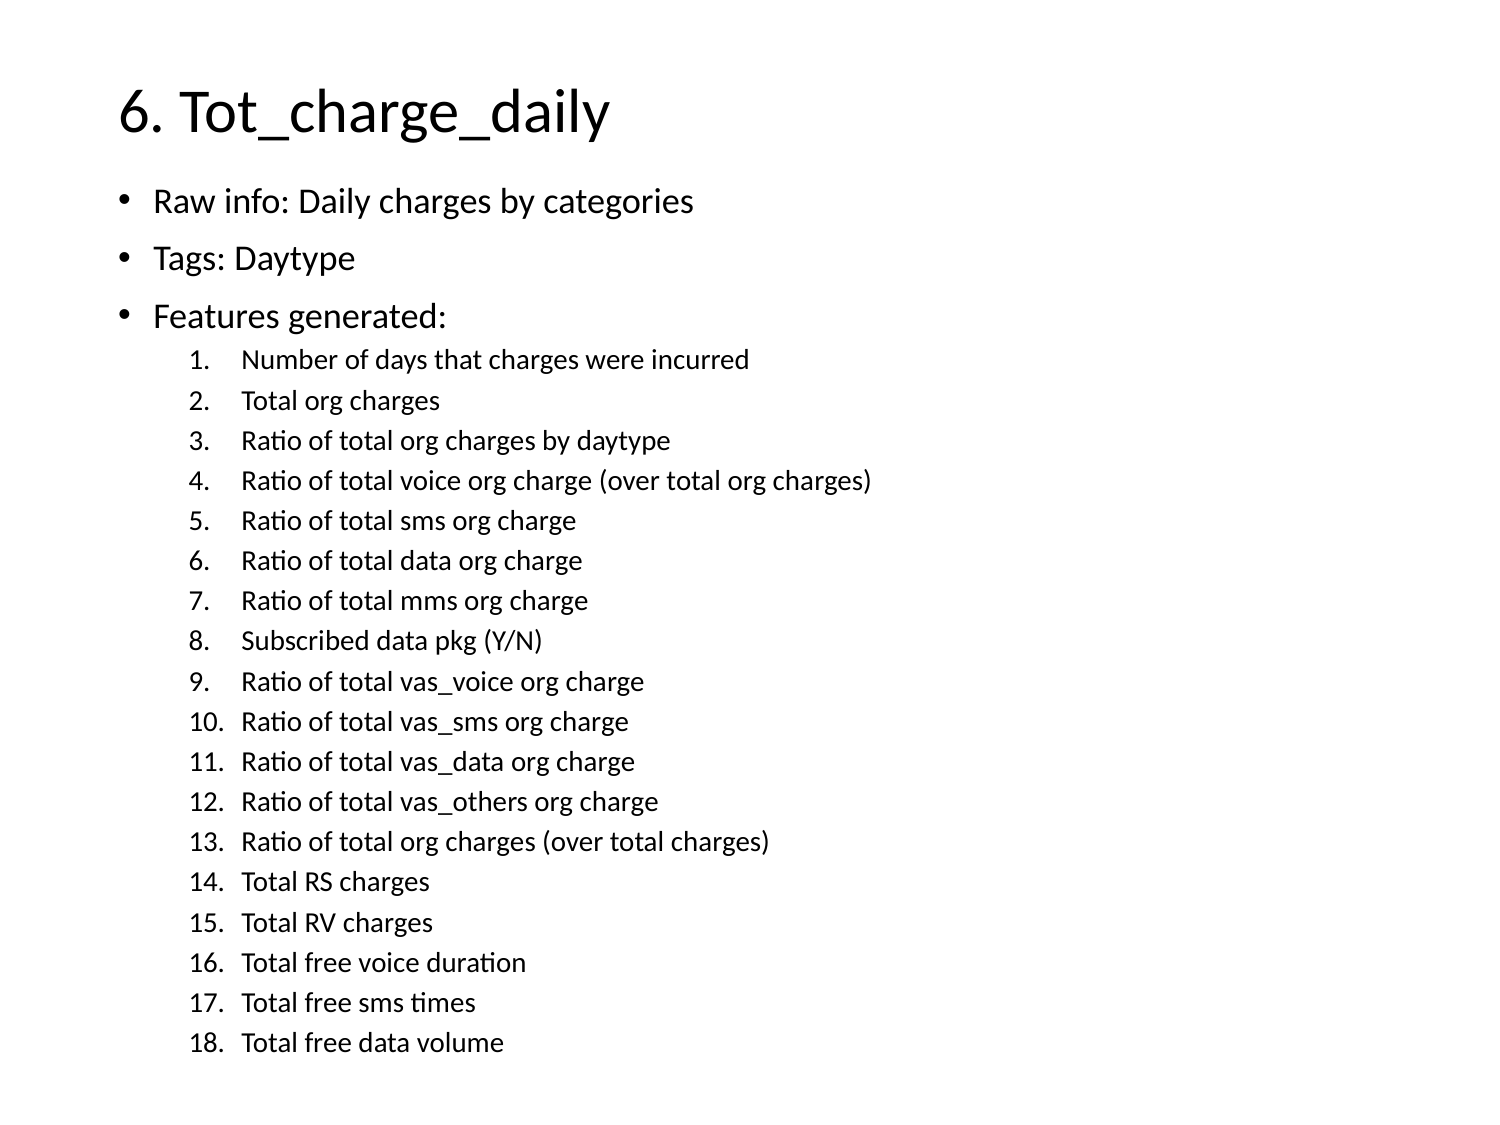

# 6. Tot_charge_daily
Raw info: Daily charges by categories
Tags: Daytype
Features generated:
Number of days that charges were incurred
Total org charges
Ratio of total org charges by daytype
Ratio of total voice org charge (over total org charges)
Ratio of total sms org charge
Ratio of total data org charge
Ratio of total mms org charge
Subscribed data pkg (Y/N)
Ratio of total vas_voice org charge
Ratio of total vas_sms org charge
Ratio of total vas_data org charge
Ratio of total vas_others org charge
Ratio of total org charges (over total charges)
Total RS charges
Total RV charges
Total free voice duration
Total free sms times
Total free data volume